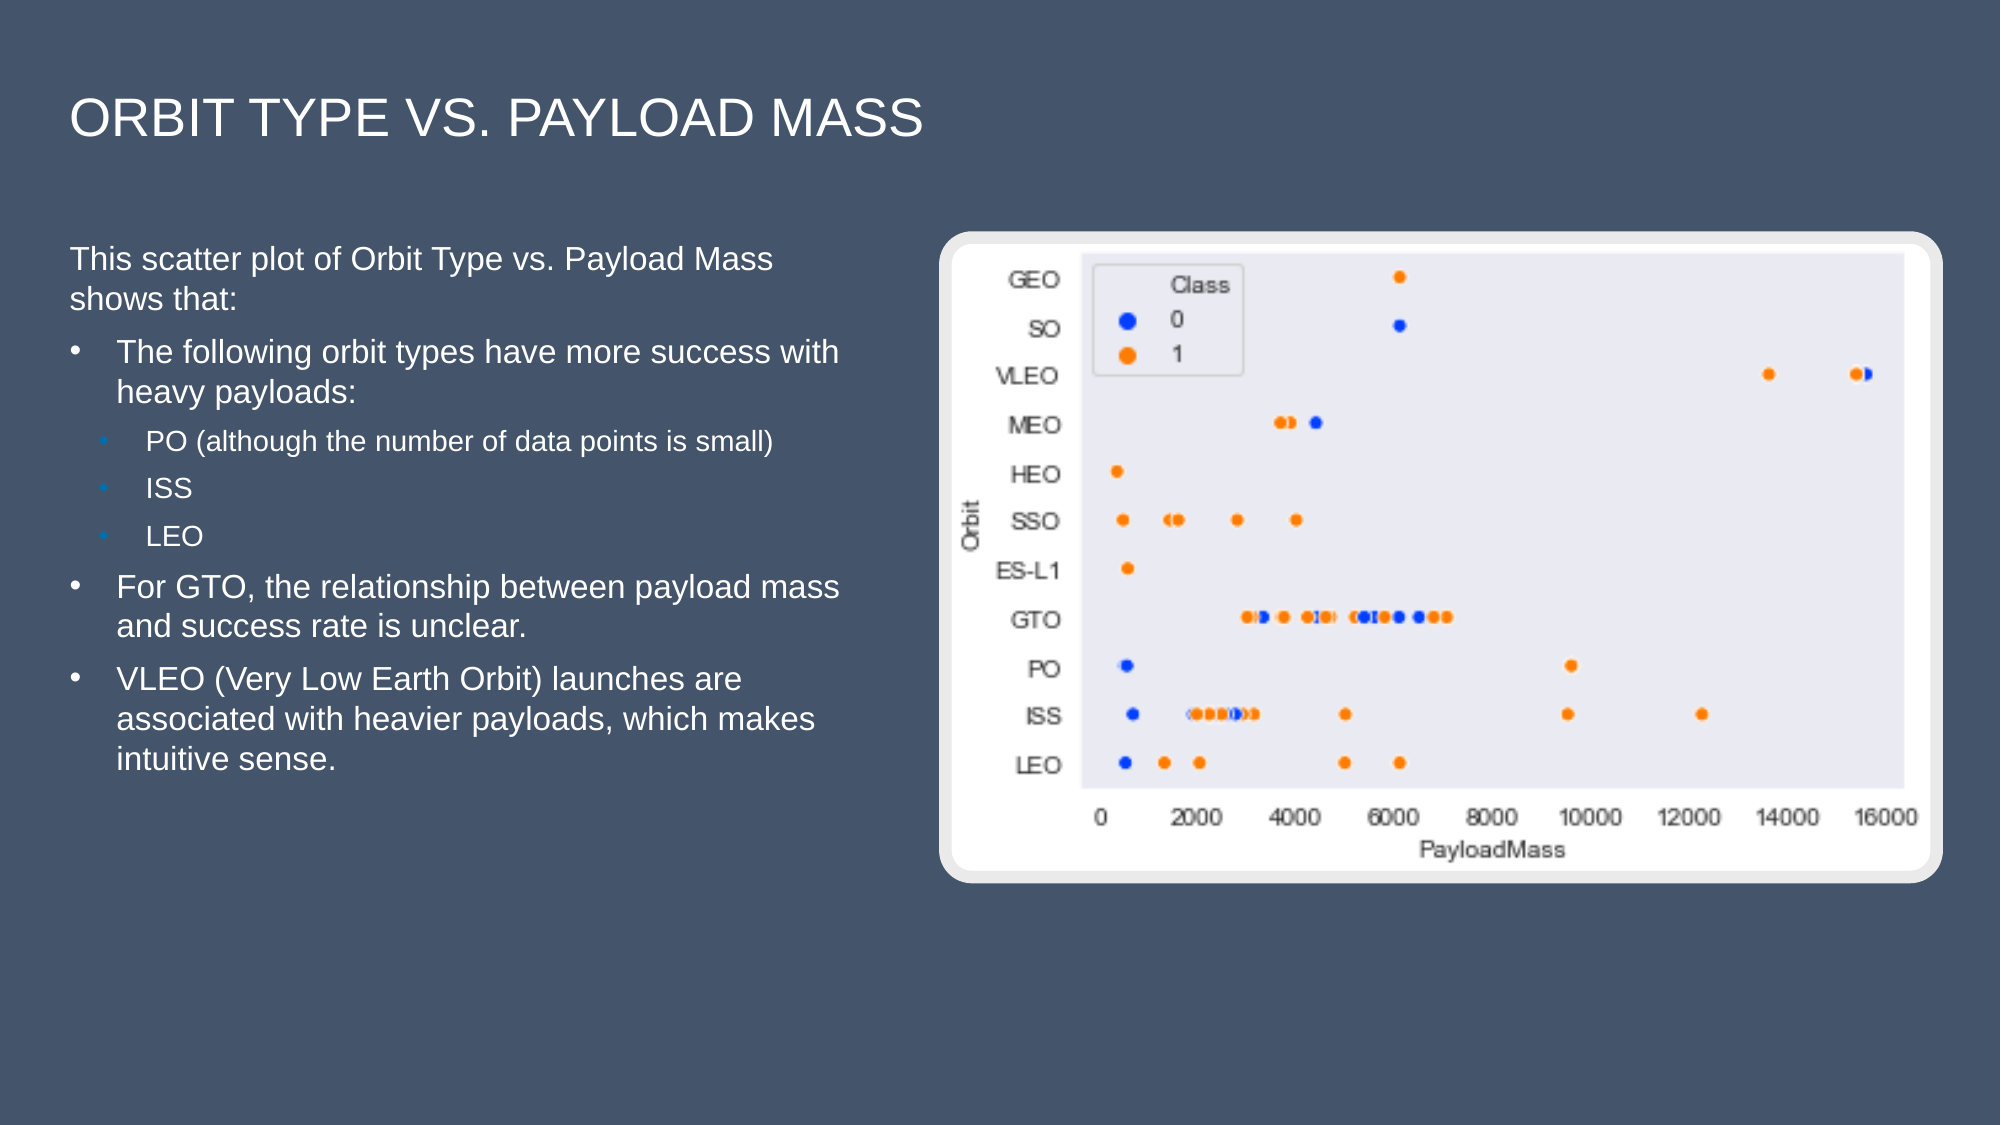

ORBIT TYPE VS. PAYLOAD MASS
This scatter plot of Orbit Type vs. Payload Mass shows that:
The following orbit types have more success with heavy payloads:
PO (although the number of data points is small)
ISS
LEO
For GTO, the relationship between payload mass and success rate is unclear.
VLEO (Very Low Earth Orbit) launches are associated with heavier payloads, which makes intuitive sense.